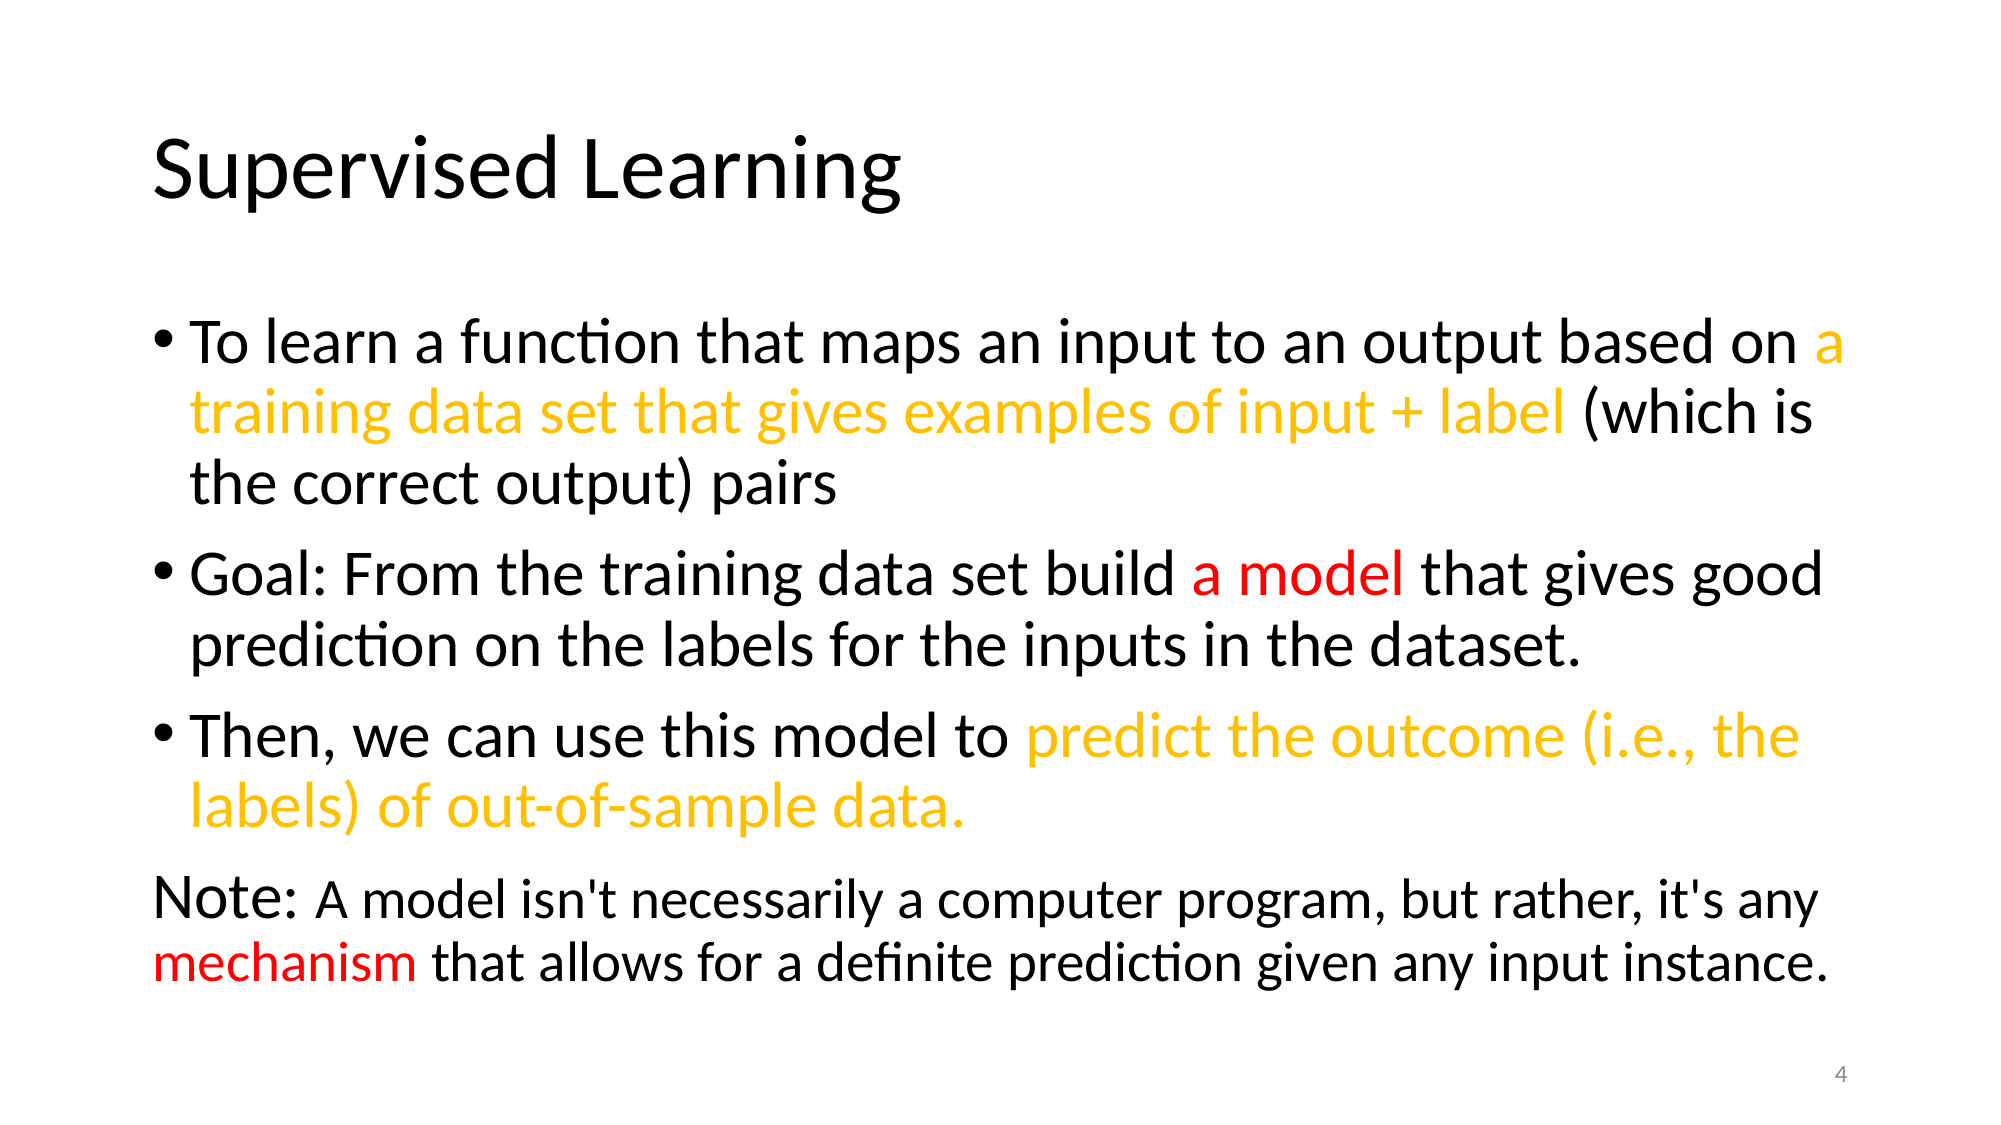

# Supervised Learning
To learn a function that maps an input to an output based on a training data set that gives examples of input + label (which is the correct output) pairs
Goal: From the training data set build a model that gives good prediction on the labels for the inputs in the dataset.
Then, we can use this model to predict the outcome (i.e., the labels) of out-of-sample data.
Note: A model isn't necessarily a computer program, but rather, it's any mechanism that allows for a definite prediction given any input instance.
4